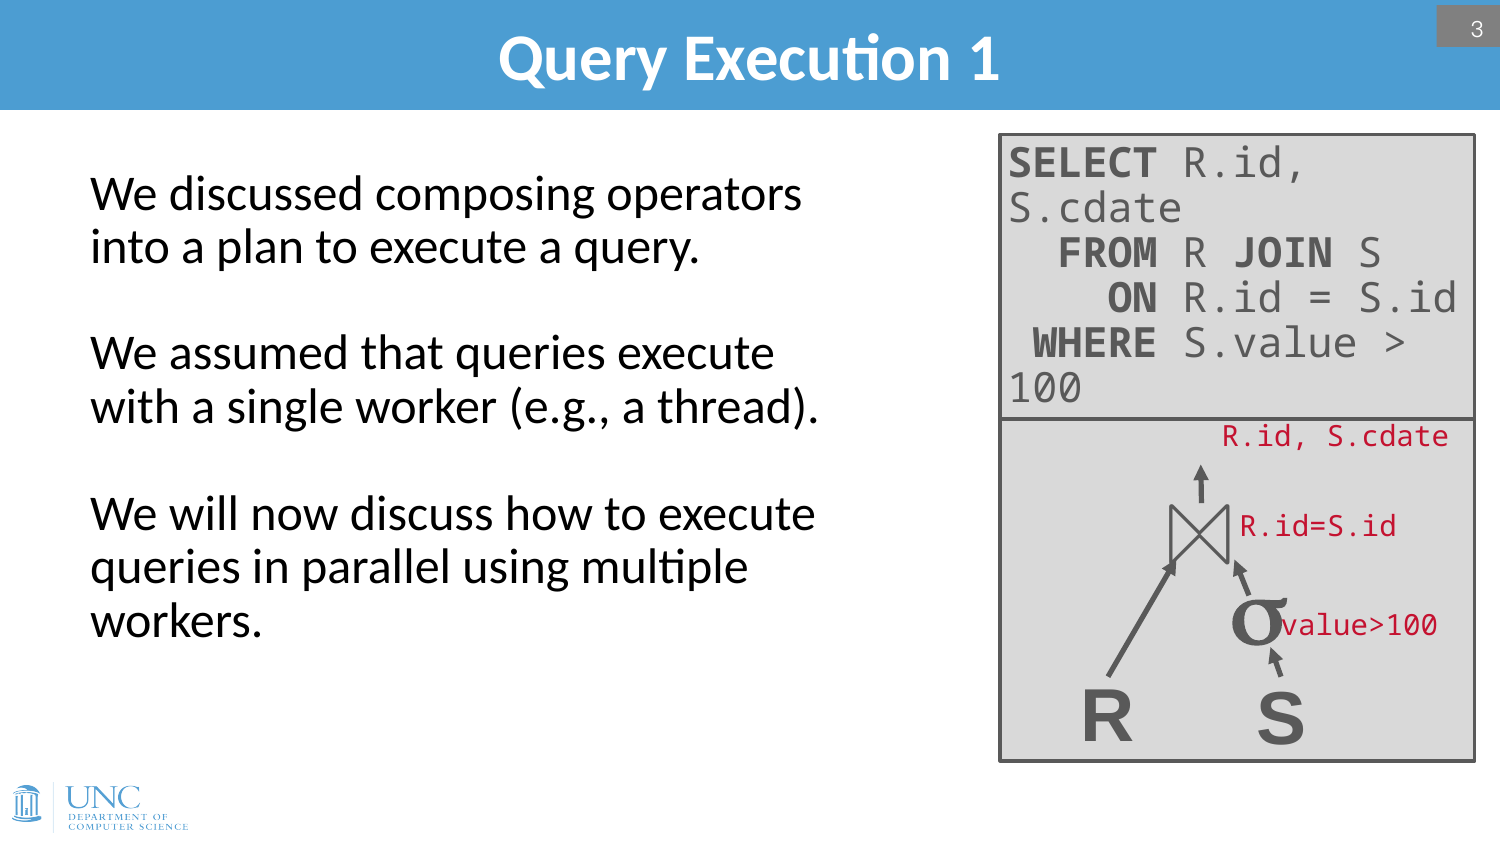

# Query Execution 1
3
SELECT R.id, S.cdate
  FROM R JOIN S
    ON R.id = S.id
 WHERE S.value > 100
We discussed composing operators into a plan to execute a query.

We assumed that queries execute with a single worker (e.g., a thread).

We will now discuss how to execute queries in parallel using multiple workers.

π
R.id, S.cdate
⨝

R.id=S.id

σ
value>100
S
R